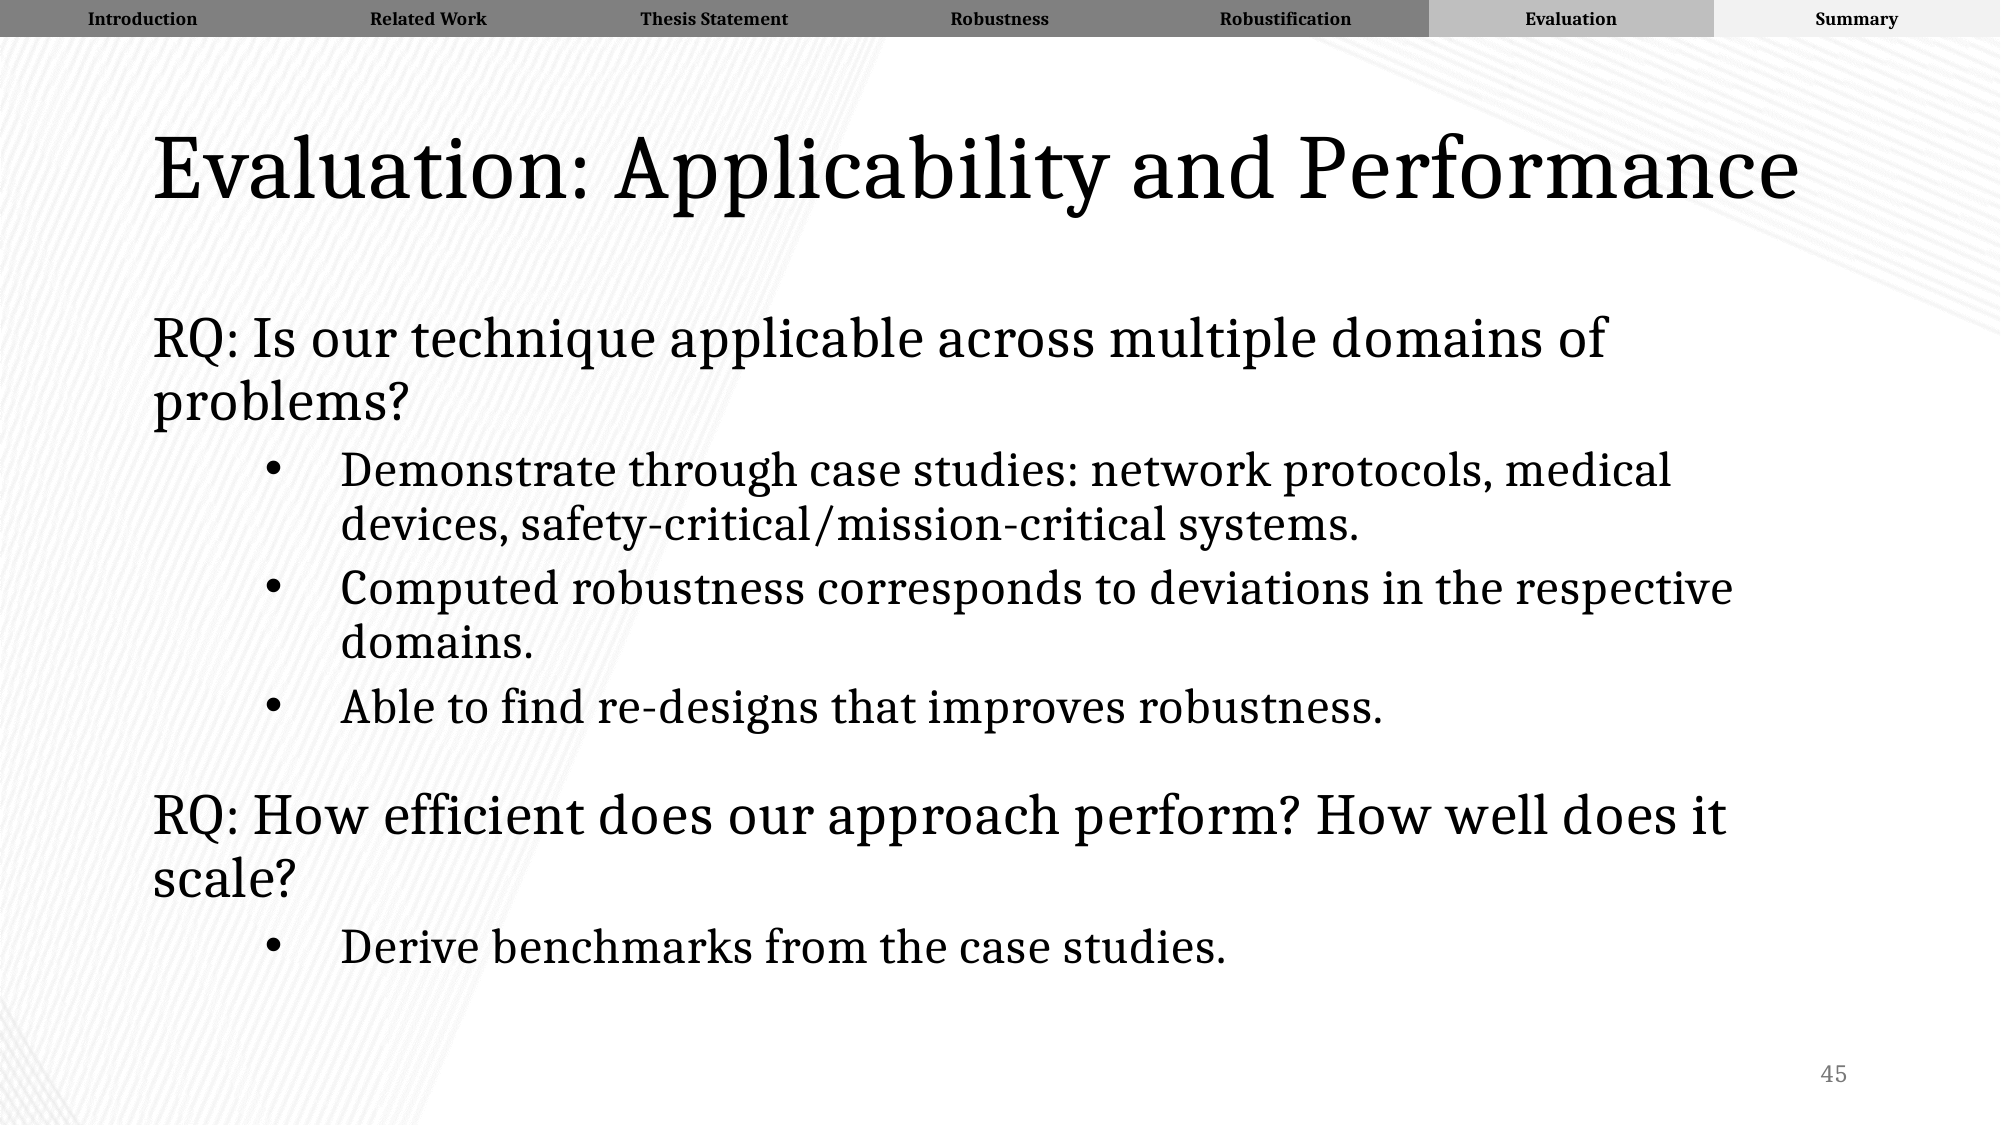

| Introduction | Related Work | Thesis Statement | Robustness | Robustification | Evaluation | Summary |
| --- | --- | --- | --- | --- | --- | --- |
# Evaluation: Applicability and Performance
RQ: Is our technique applicable across multiple domains of problems?
Demonstrate through case studies: network protocols, medical devices, safety-critical/mission-critical systems.
Computed robustness corresponds to deviations in the respective domains.
Able to find re-designs that improves robustness.
RQ: How efficient does our approach perform? How well does it scale?
Derive benchmarks from the case studies.
45